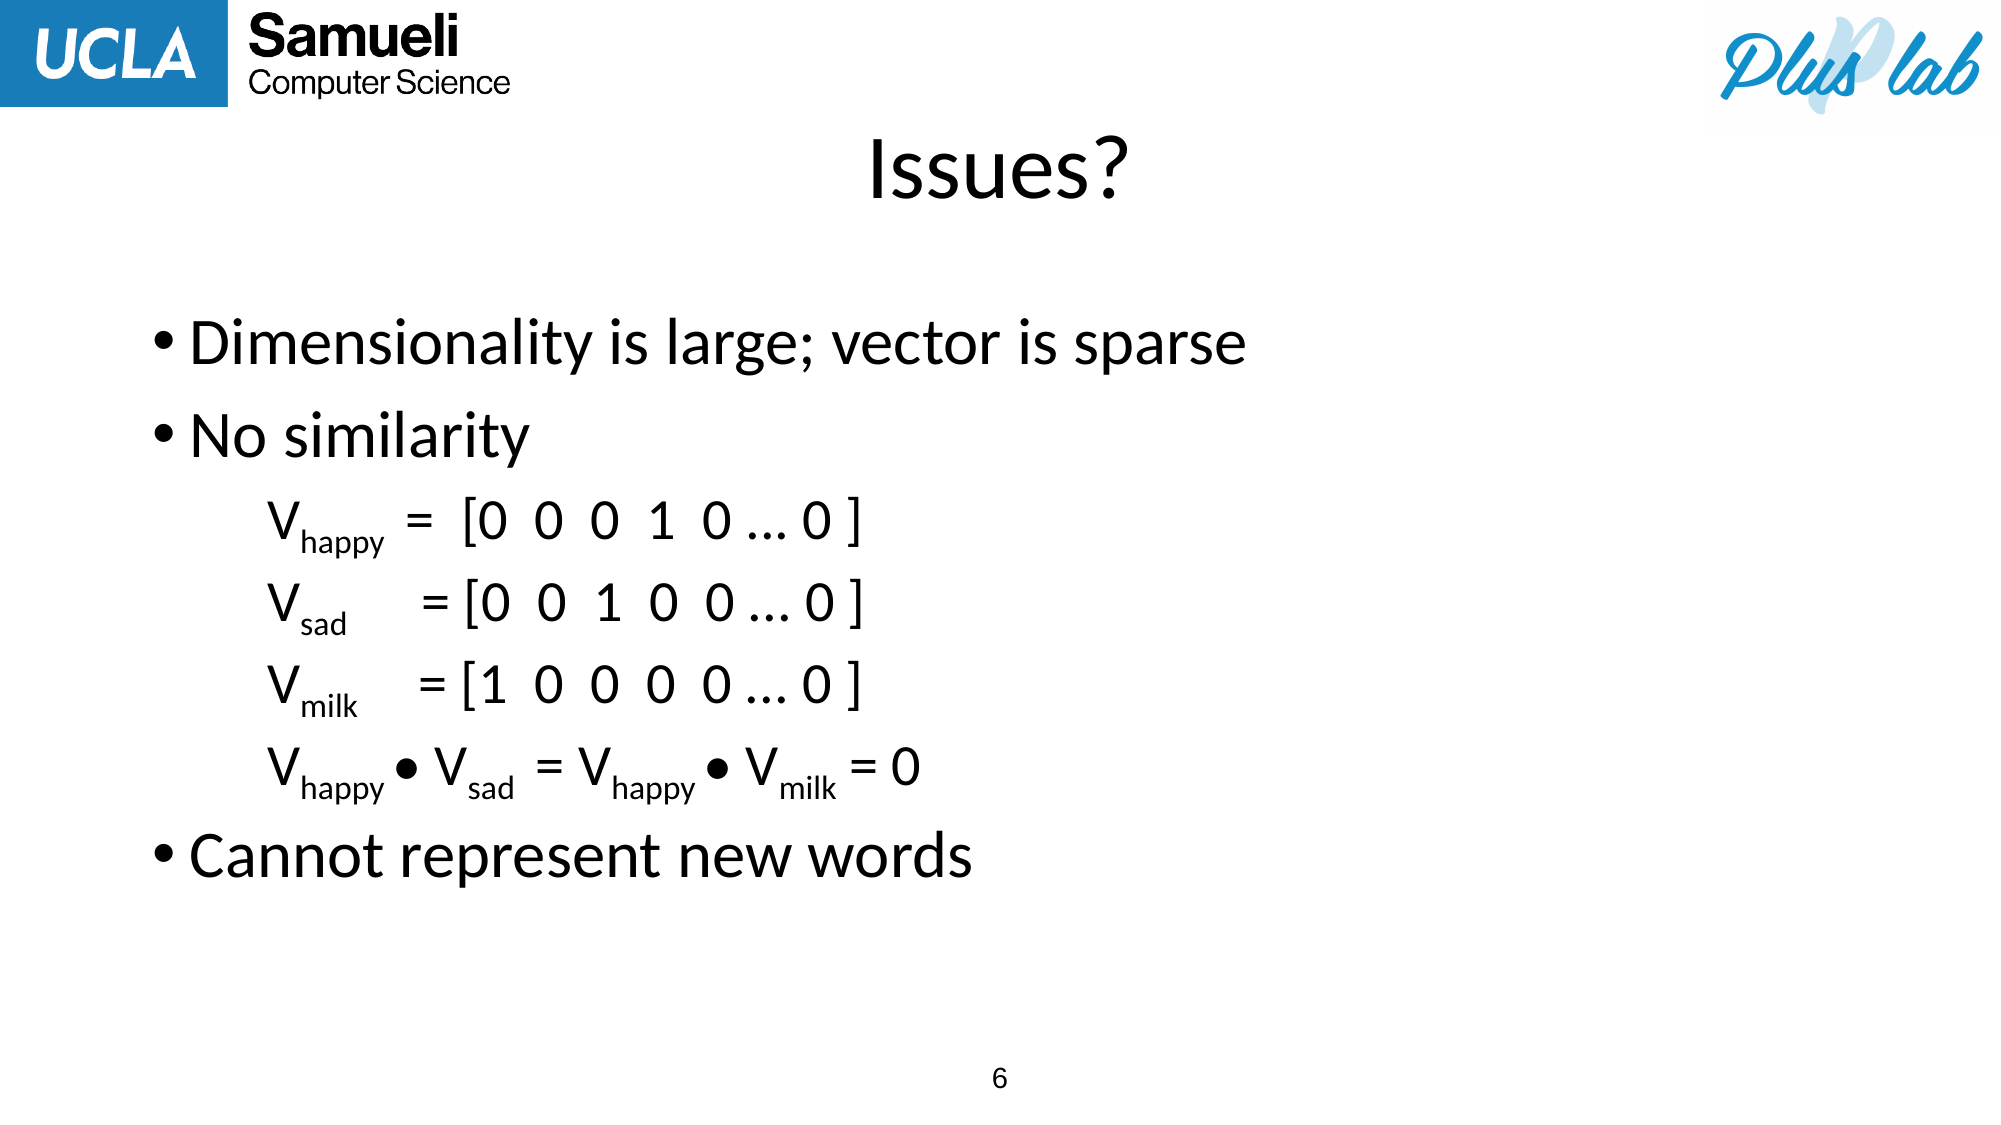

# Issues?
Dimensionality is large; vector is sparse
No similarity
   Vhappy  =  [0  0  0  1  0 ... 0 ]
   Vsad      = [0  0  1  0  0 ... 0 ]
   Vmilk     = [1  0  0  0  0 ... 0 ]
   Vhappy • Vsad  = Vhappy • Vmilk = 0
Cannot represent new words
6